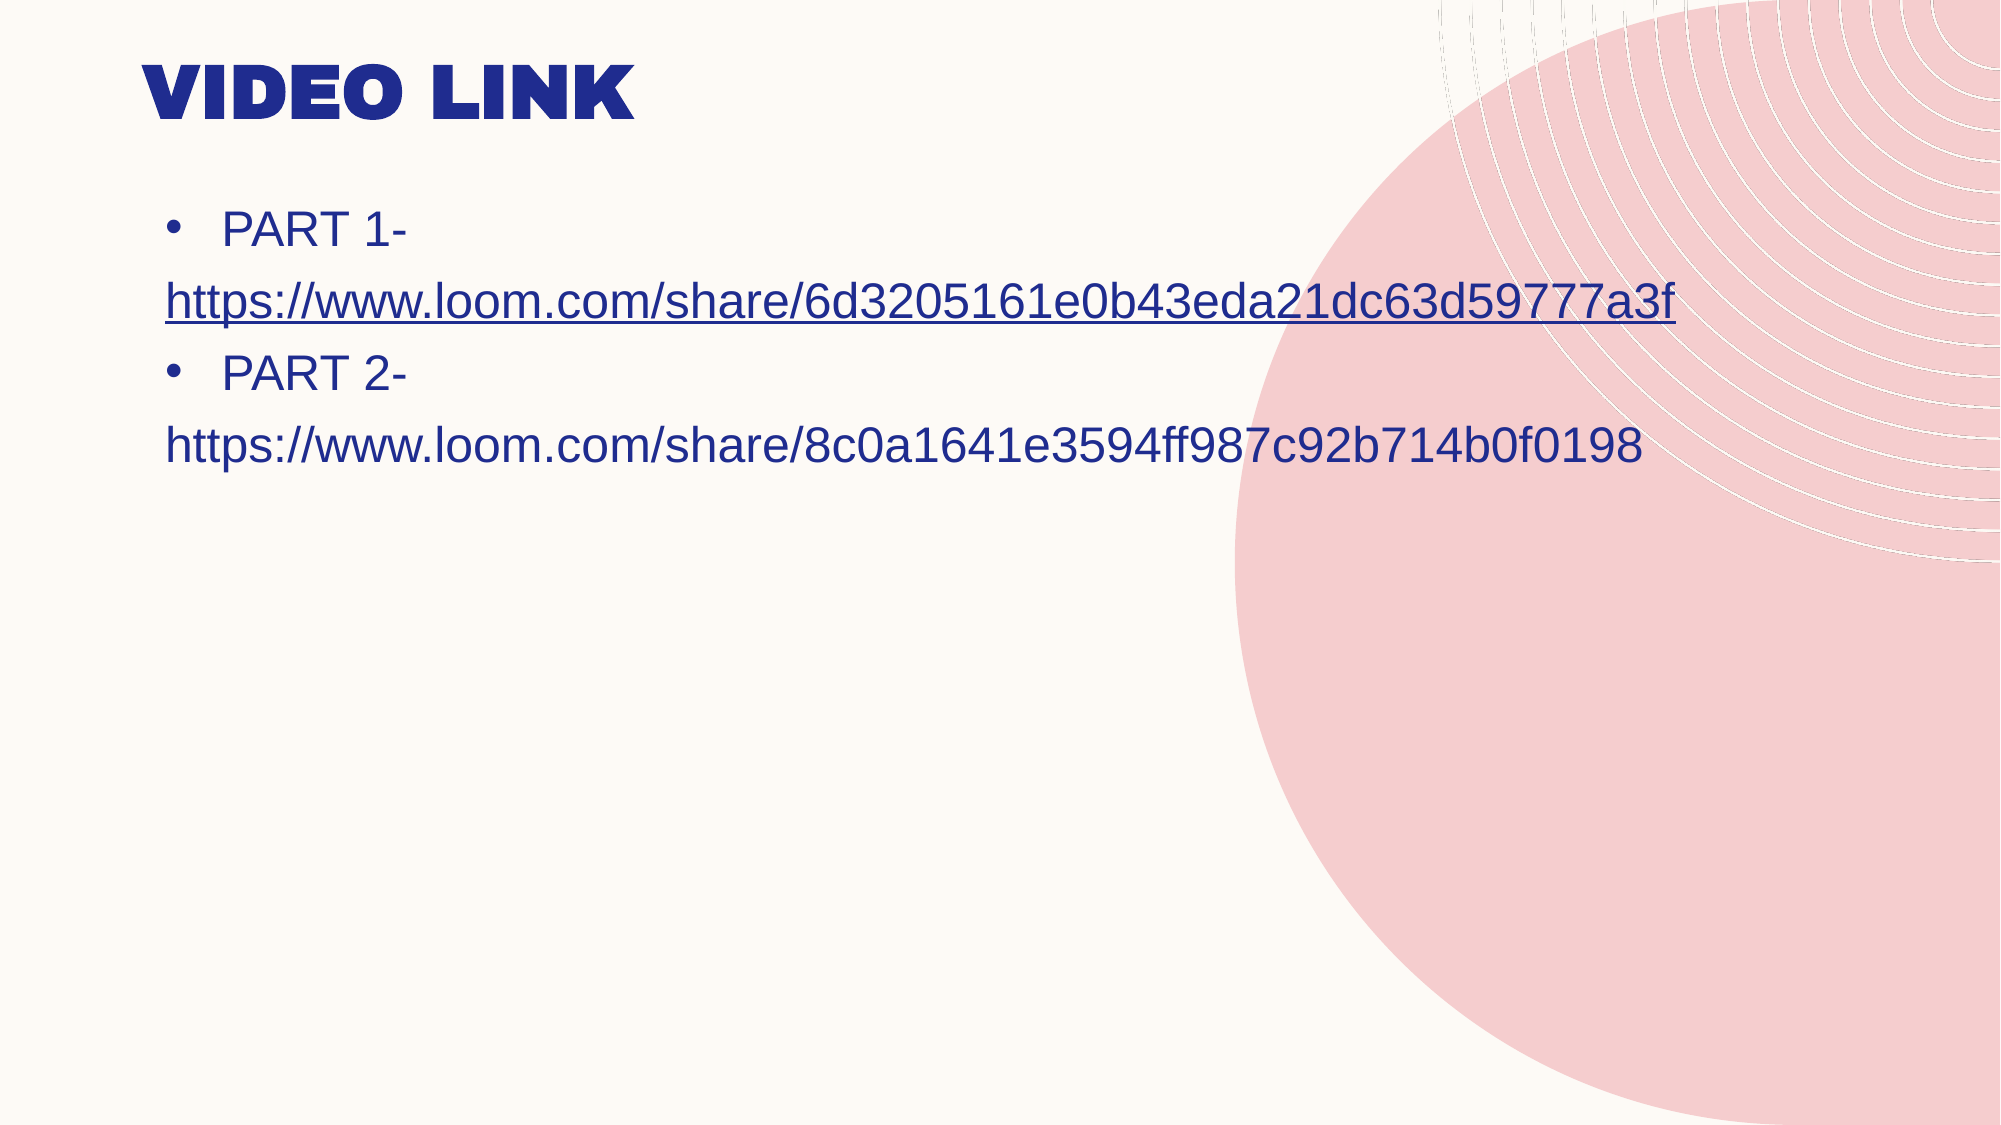

# Video link
PART 1-
https://www.loom.com/share/6d3205161e0b43eda21dc63d59777a3f
PART 2-
https://www.loom.com/share/8c0a1641e3594ff987c92b714b0f0198